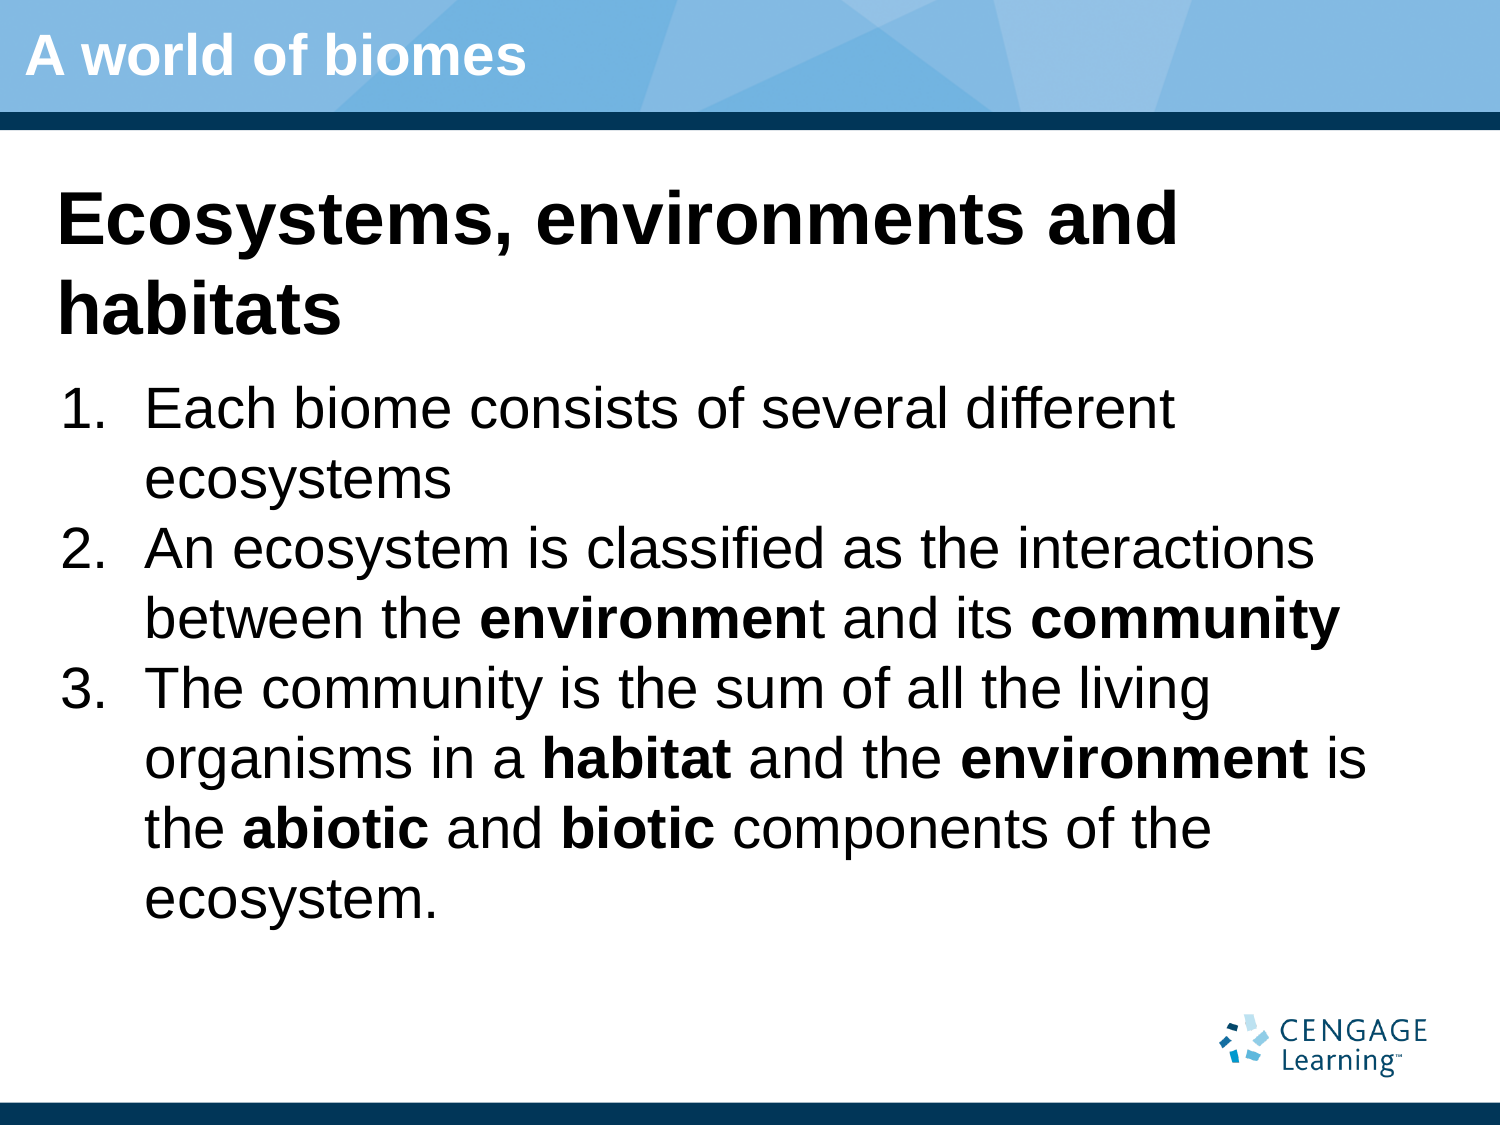

# A world of biomes
Ecosystems, environments and habitats
Each biome consists of several different ecosystems
An ecosystem is classified as the interactions between the environment and its community
The community is the sum of all the living organisms in a habitat and the environment is the abiotic and biotic components of the ecosystem.

Figure 1.1 The Royal
Menagerie (an early
form of the zoo), Tower of
London, 1816